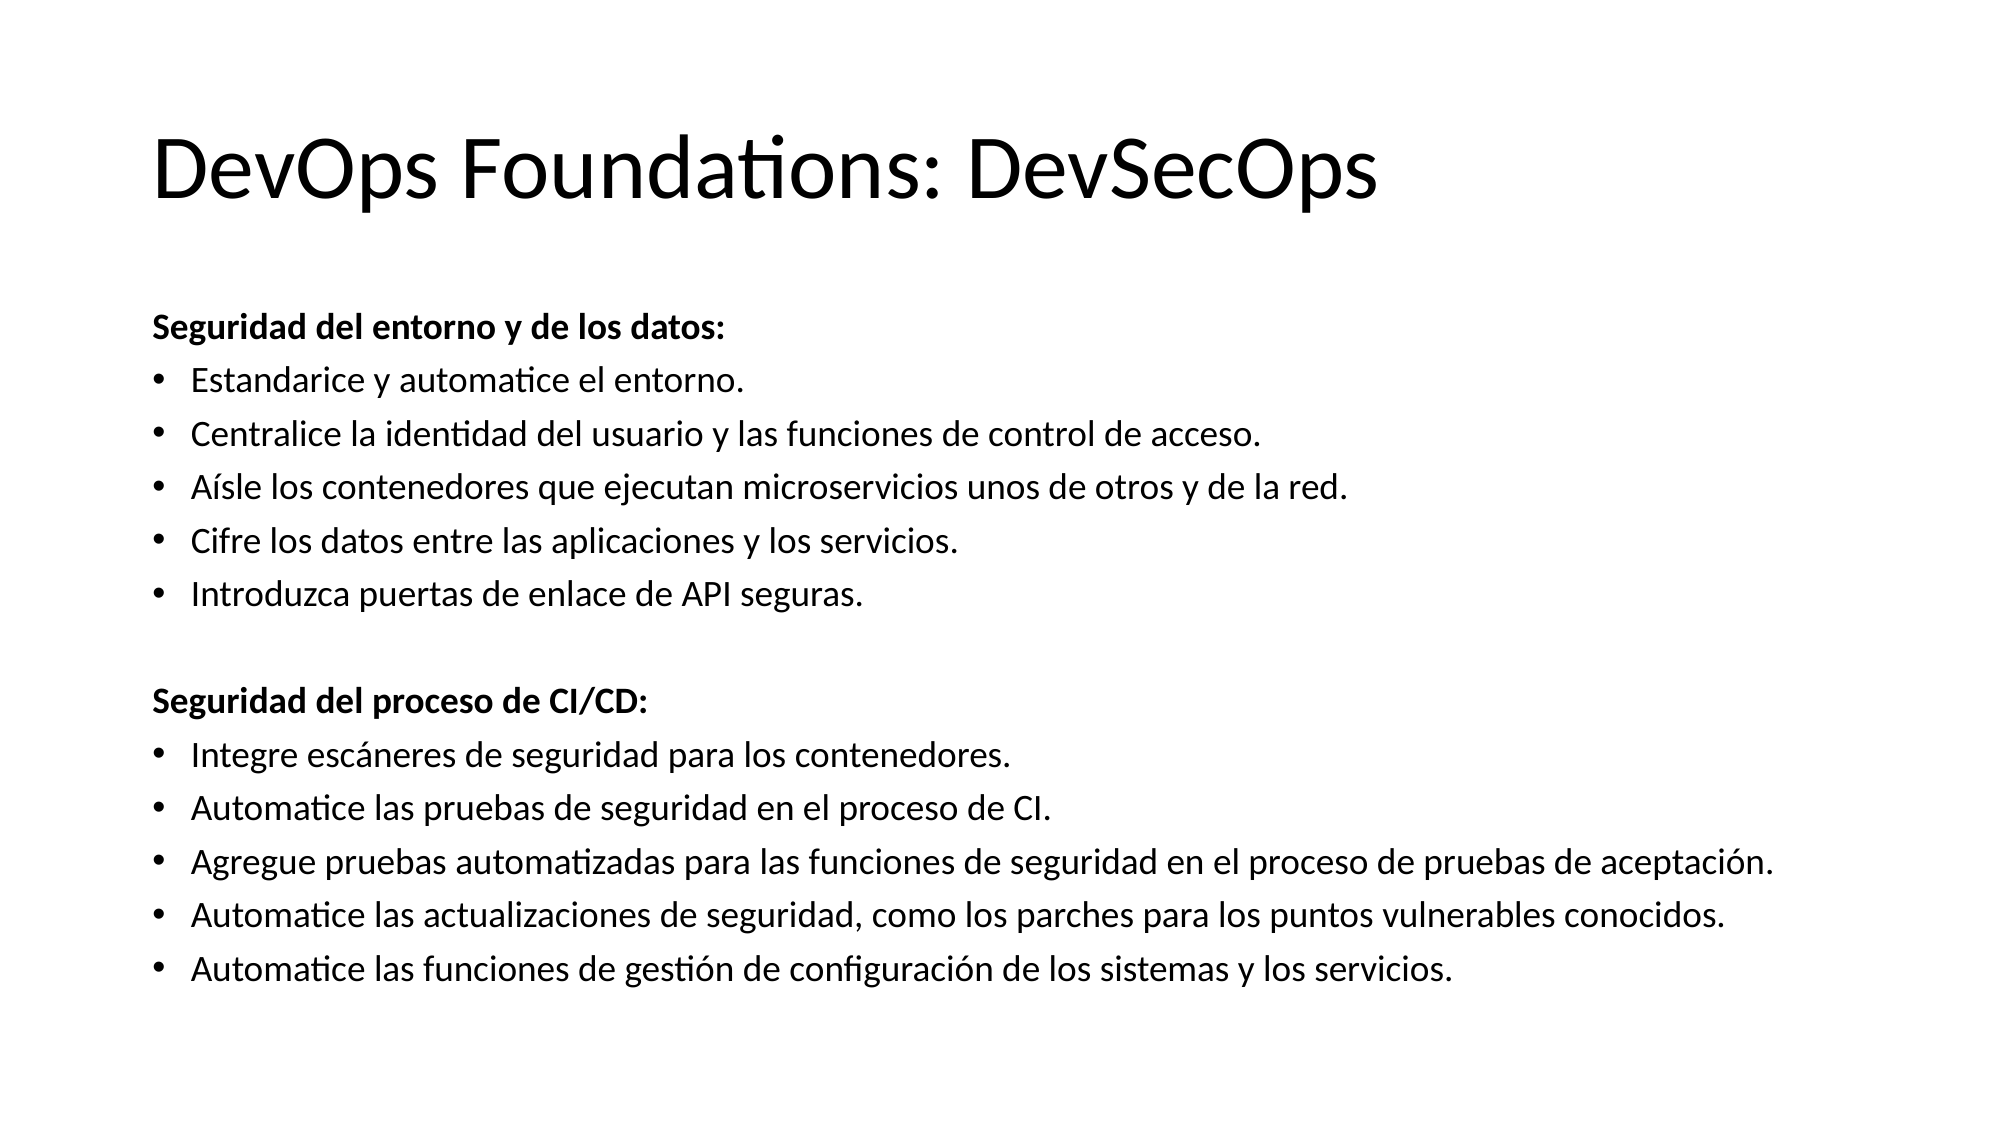

# DevOps Foundations: DevSecOps
Seguridad del entorno y de los datos:
Estandarice y automatice el entorno.
Centralice la identidad del usuario y las funciones de control de acceso.
Aísle los contenedores que ejecutan microservicios unos de otros y de la red.
Cifre los datos entre las aplicaciones y los servicios.
Introduzca puertas de enlace de API seguras.

Seguridad del proceso de CI/CD:
Integre escáneres de seguridad para los contenedores.
Automatice las pruebas de seguridad en el proceso de CI.
Agregue pruebas automatizadas para las funciones de seguridad en el proceso de pruebas de aceptación.
Automatice las actualizaciones de seguridad, como los parches para los puntos vulnerables conocidos.
Automatice las funciones de gestión de configuración de los sistemas y los servicios.